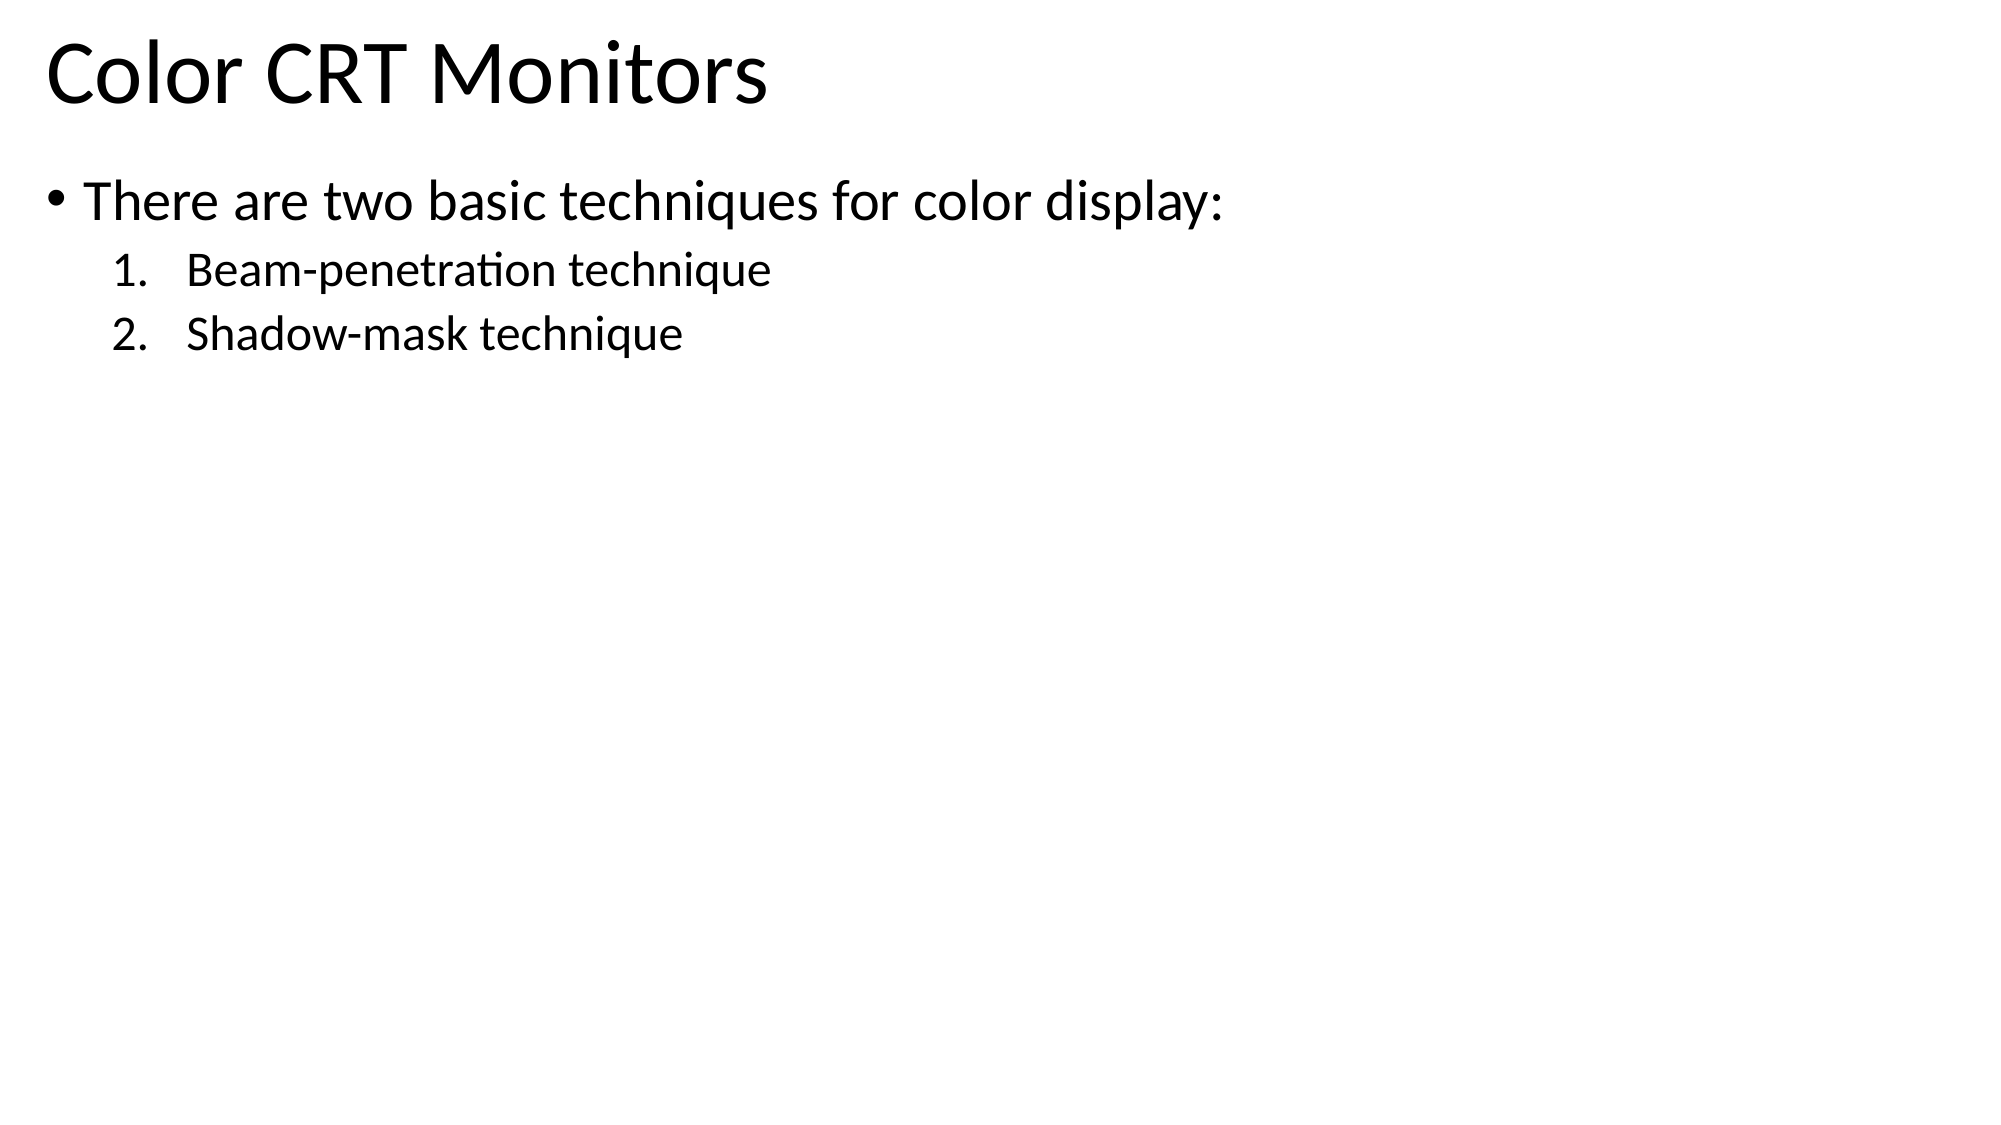

Color CRT Monitors
There are two basic techniques for color display:
Beam-penetration technique
Shadow-mask technique